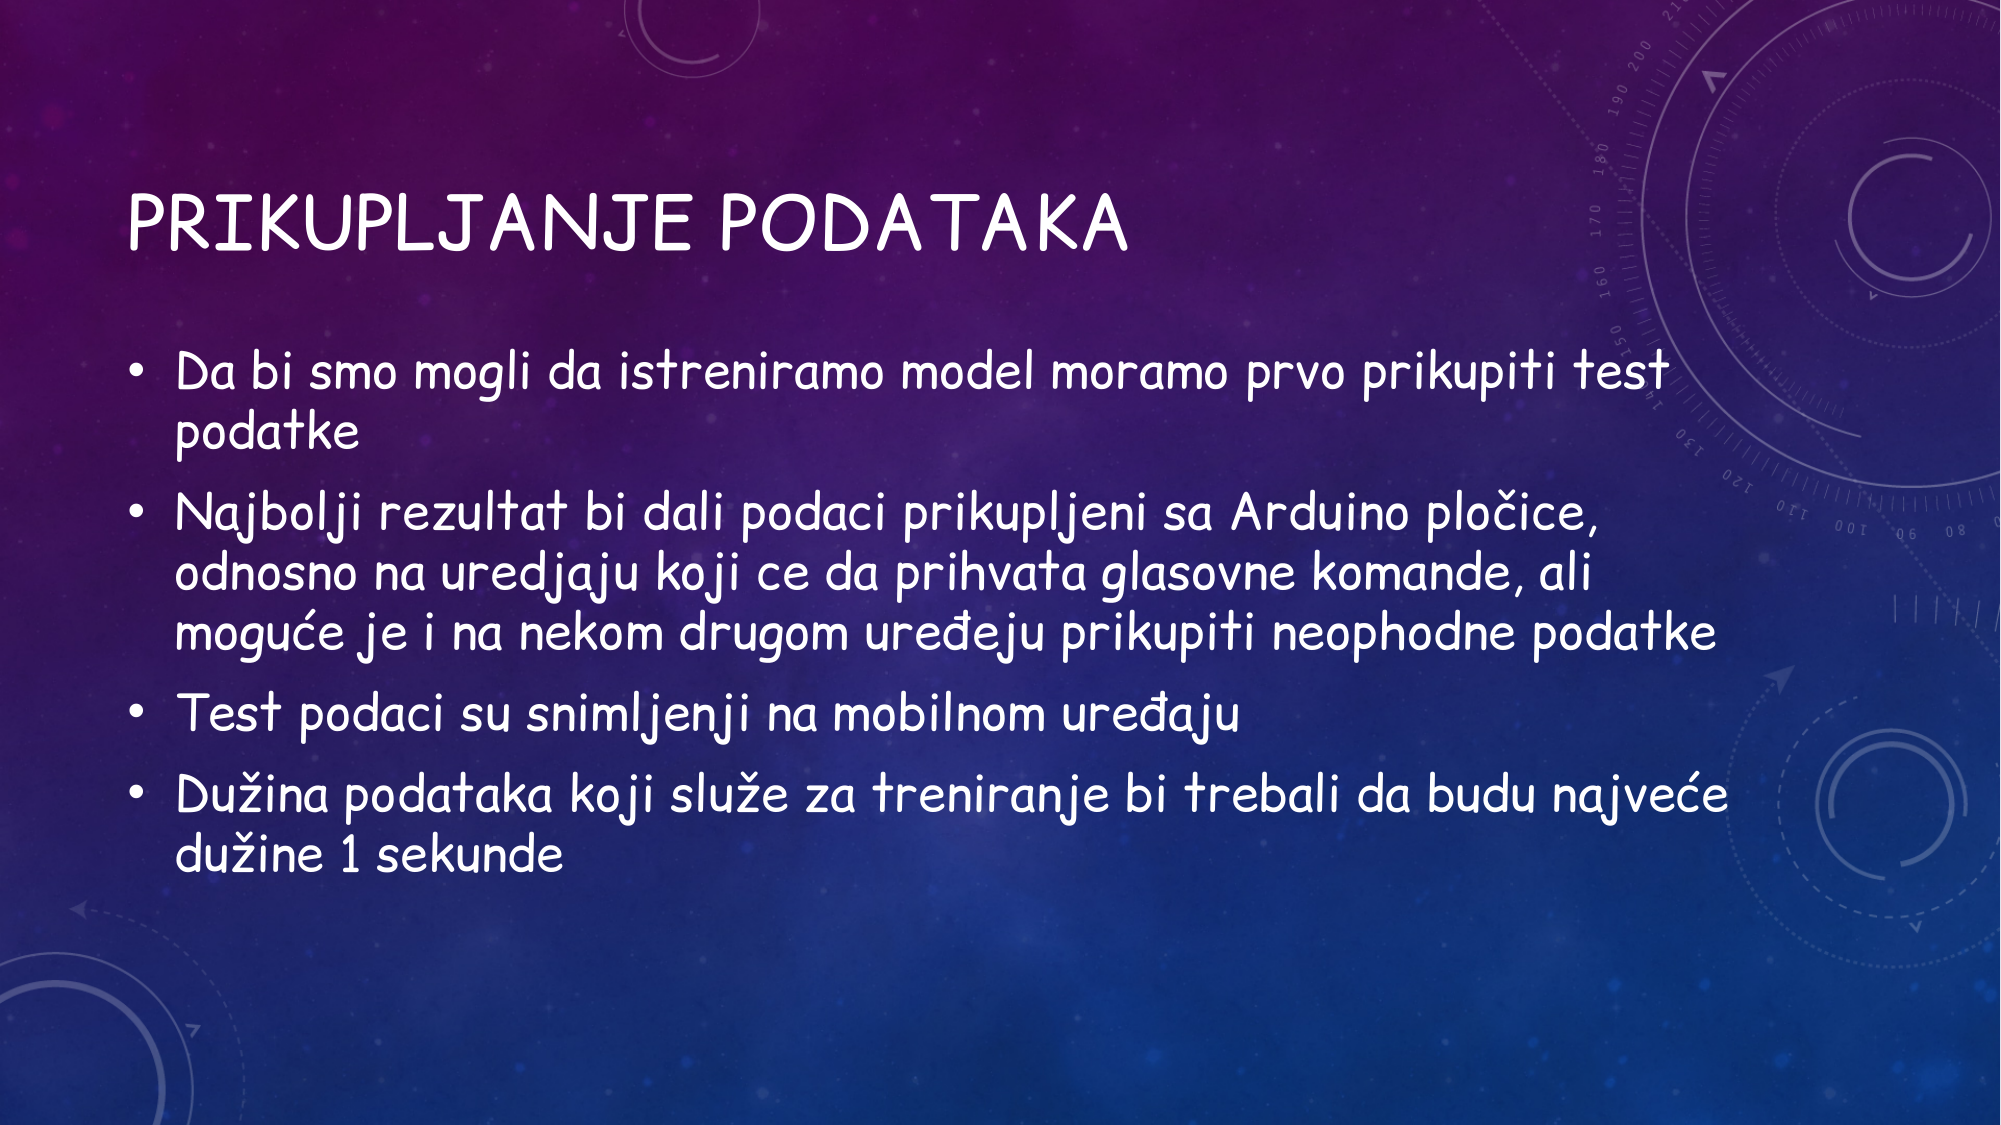

# Prikupljanje podataka
Da bi smo mogli da istreniramo model moramo prvo prikupiti test podatke
Najbolji rezultat bi dali podaci prikupljeni sa Arduino pločice, odnosno na uredjaju koji ce da prihvata glasovne komande, ali moguće je i na nekom drugom uređeju prikupiti neophodne podatke
Test podaci su snimljenji na mobilnom uređaju
Dužina podataka koji služe za treniranje bi trebali da budu najveće dužine 1 sekunde